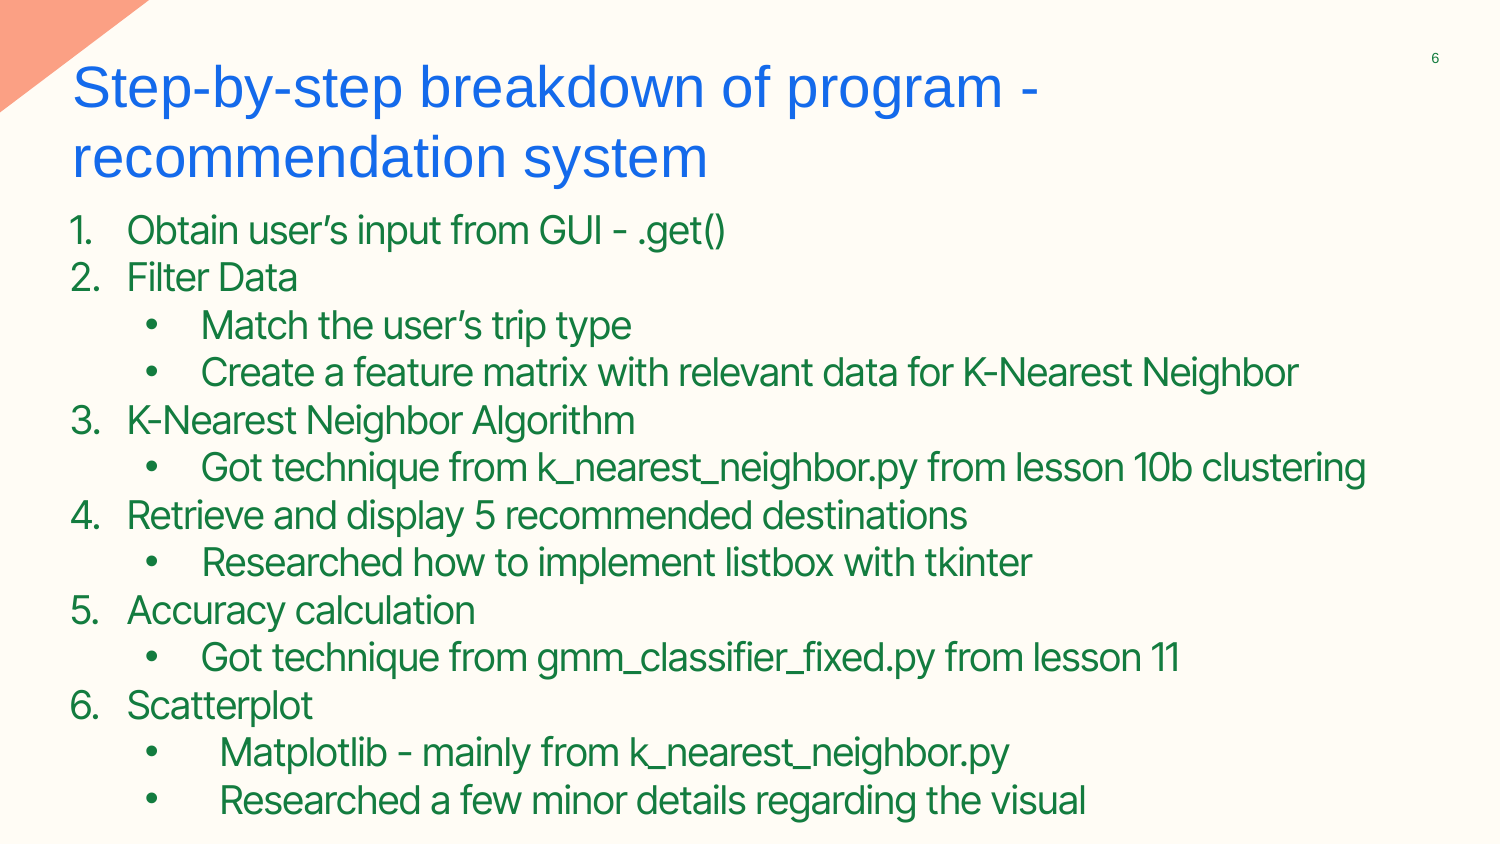

6
# Step-by-step breakdown of program - recommendation system
Obtain user’s input from GUI - .get()
Filter Data
Match the user’s trip type
Create a feature matrix with relevant data for K-Nearest Neighbor
K-Nearest Neighbor Algorithm
Got technique from k_nearest_neighbor.py from lesson 10b clustering
Retrieve and display 5 recommended destinations
Researched how to implement listbox with tkinter
Accuracy calculation
Got technique from gmm_classifier_fixed.py from lesson 11
Scatterplot
Matplotlib - mainly from k_nearest_neighbor.py
Researched a few minor details regarding the visual